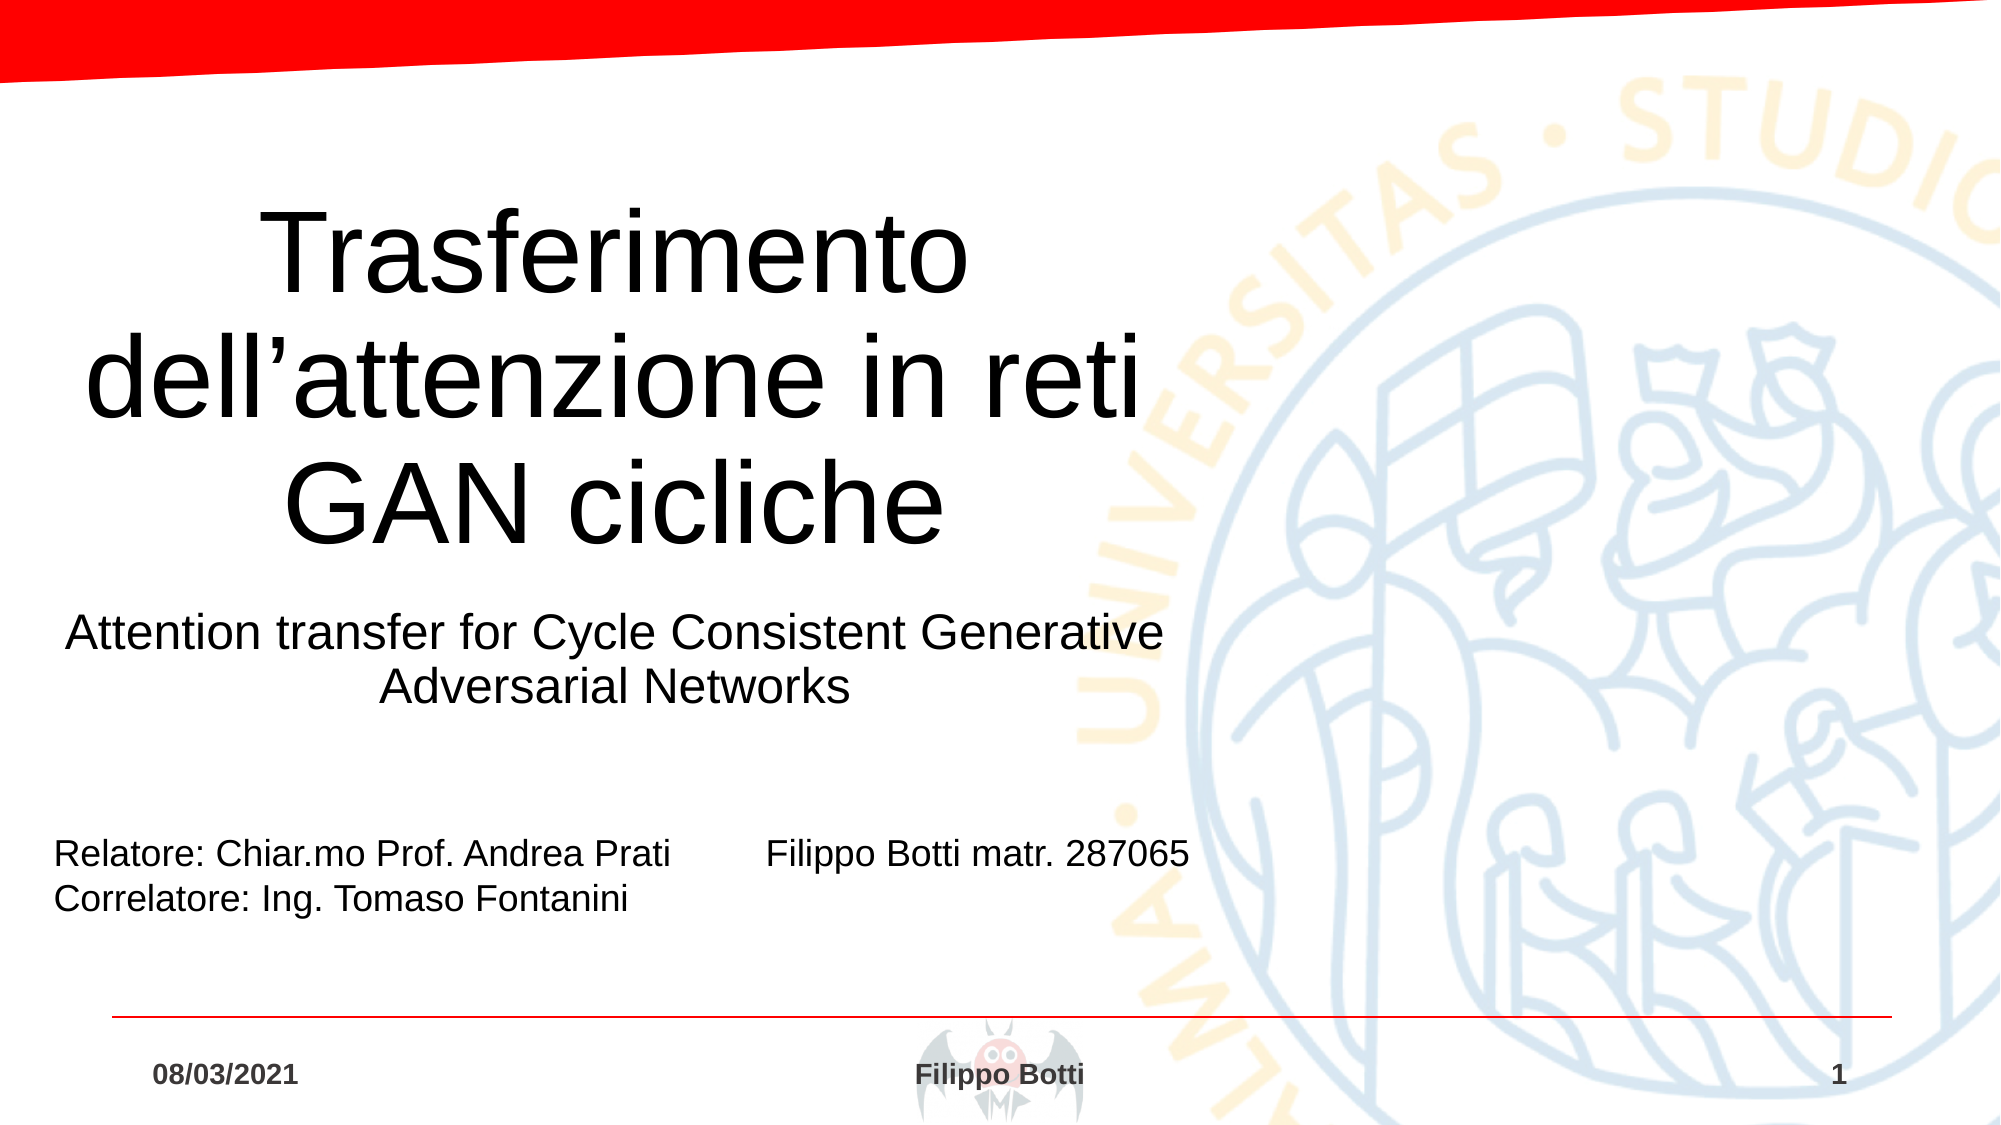

# Trasferimento dell’attenzione in reti GAN cicliche
Attention transfer for Cycle Consistent Generative Adversarial Networks
Filippo Botti matr. 287065

Relatore: Chiar.mo Prof. Andrea Prati
Correlatore: Ing. Tomaso Fontanini
08/03/2021
Filippo Botti
1